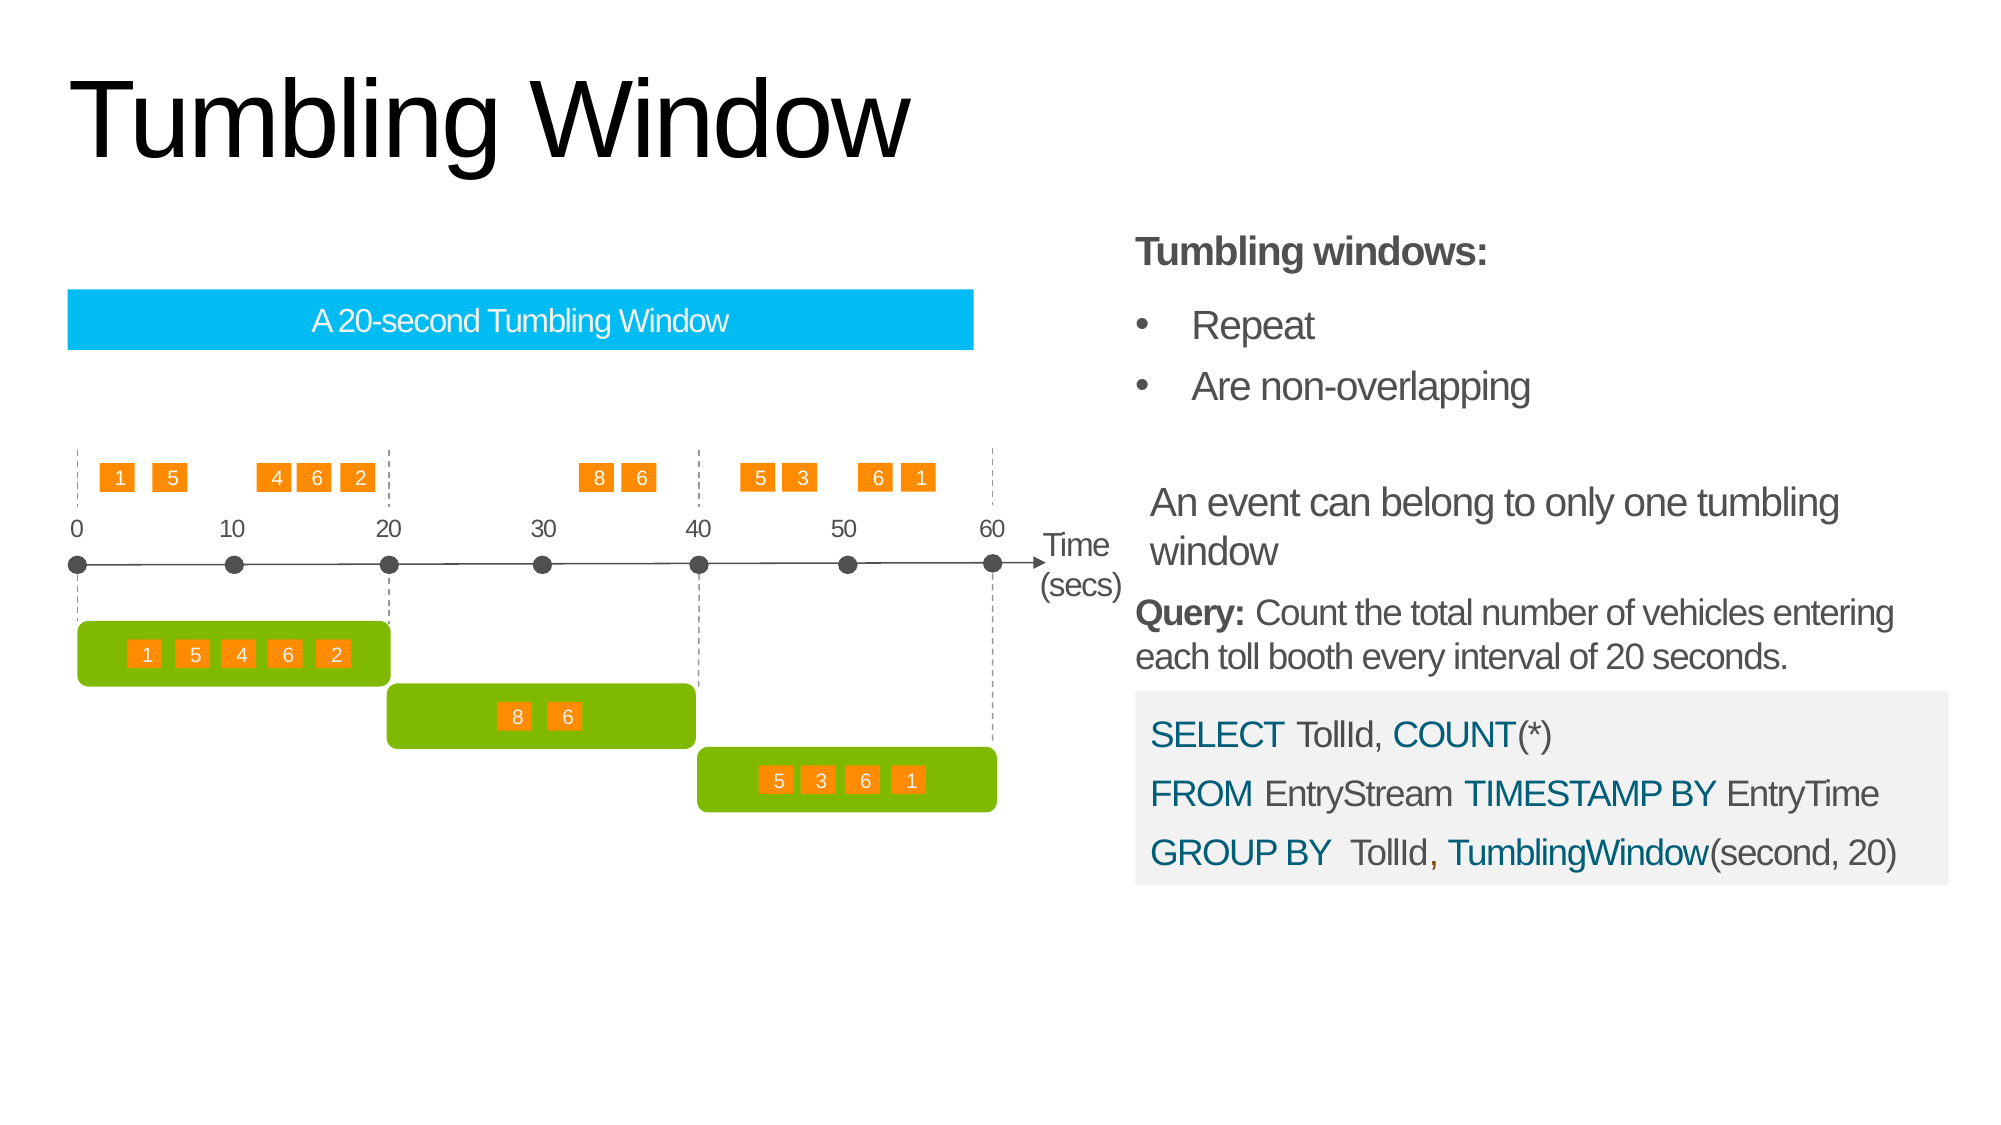

# Tumbling Window
Tumbling windows:
Repeat
Are non-overlapping
A 20-second Tumbling Window
5
3
6
1
1
5
4
6
2
8
6
An event can belong to only one tumbling window
0
10
20
30
40
50
60
Time
 (secs)

Query: Count the total number of vehicles entering each toll booth every interval of 20 seconds.

1
5
4
6
2

SELECT TollId, COUNT(*)
FROM EntryStream TIMESTAMP BY EntryTime
GROUP BY  TollId, TumblingWindow(second, 20)
8
6

5
3
6
1